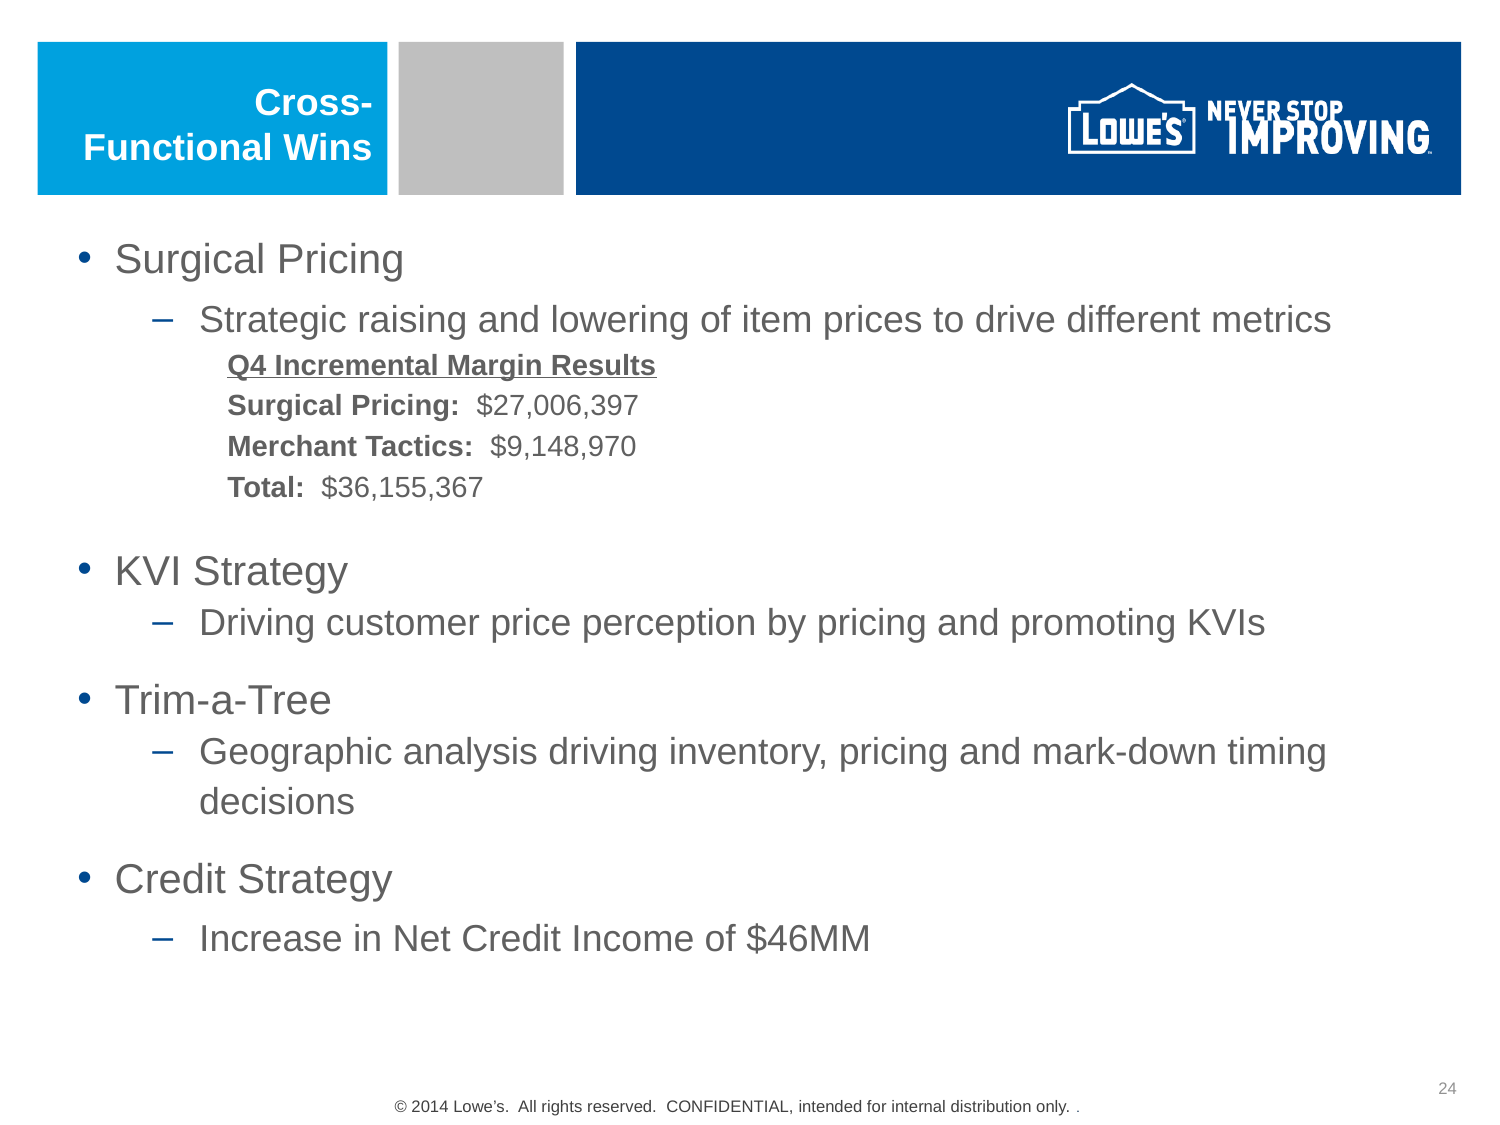

Cross-Functional Wins
Surgical Pricing
Strategic raising and lowering of item prices to drive different metrics
Q4 Incremental Margin Results
Surgical Pricing:  $27,006,397
Merchant Tactics:  $9,148,970
Total:  $36,155,367

KVI Strategy
Driving customer price perception by pricing and promoting KVIs

Trim-a-Tree
Geographic analysis driving inventory, pricing and mark-down timing decisions

Credit Strategy
Increase in Net Credit Income of $46MM

24
© 2014 Lowe’s.  All rights reserved.  CONFIDENTIAL, intended for internal distribution only. .